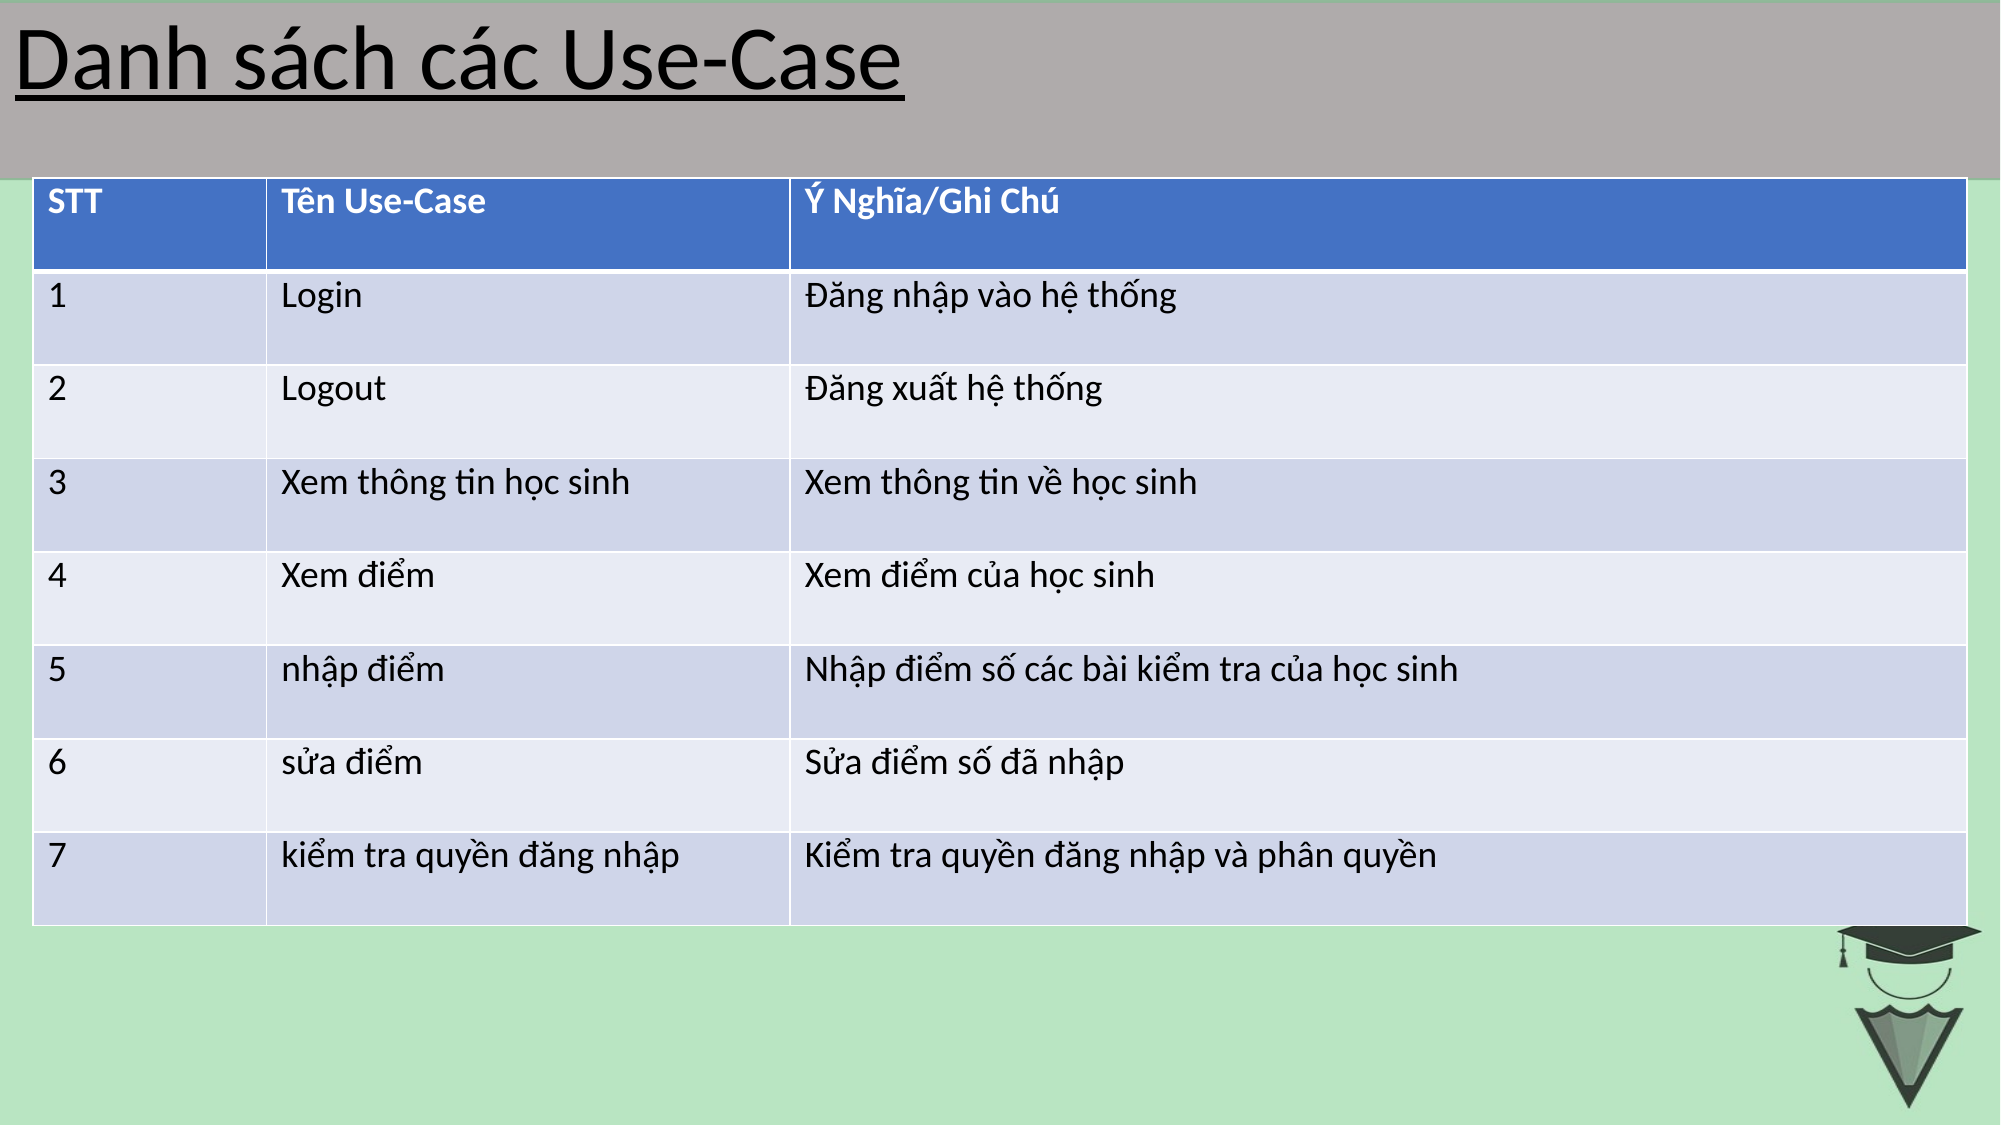

Danh sách các Use-Case
| STT | Tên Use-Case | Ý Nghĩa/Ghi Chú |
| --- | --- | --- |
| 1 | Login | Đăng nhập vào hệ thống |
| 2 | Logout | Đăng xuất hệ thống |
| 3 | Xem thông tin học sinh | Xem thông tin về học sinh |
| 4 | Xem điểm | Xem điểm của học sinh |
| 5 | nhập điểm | Nhập điểm số các bài kiểm tra của học sinh |
| 6 | sửa điểm | Sửa điểm số đã nhập |
| 7 | kiểm tra quyền đăng nhập | Kiểm tra quyền đăng nhập và phân quyền |